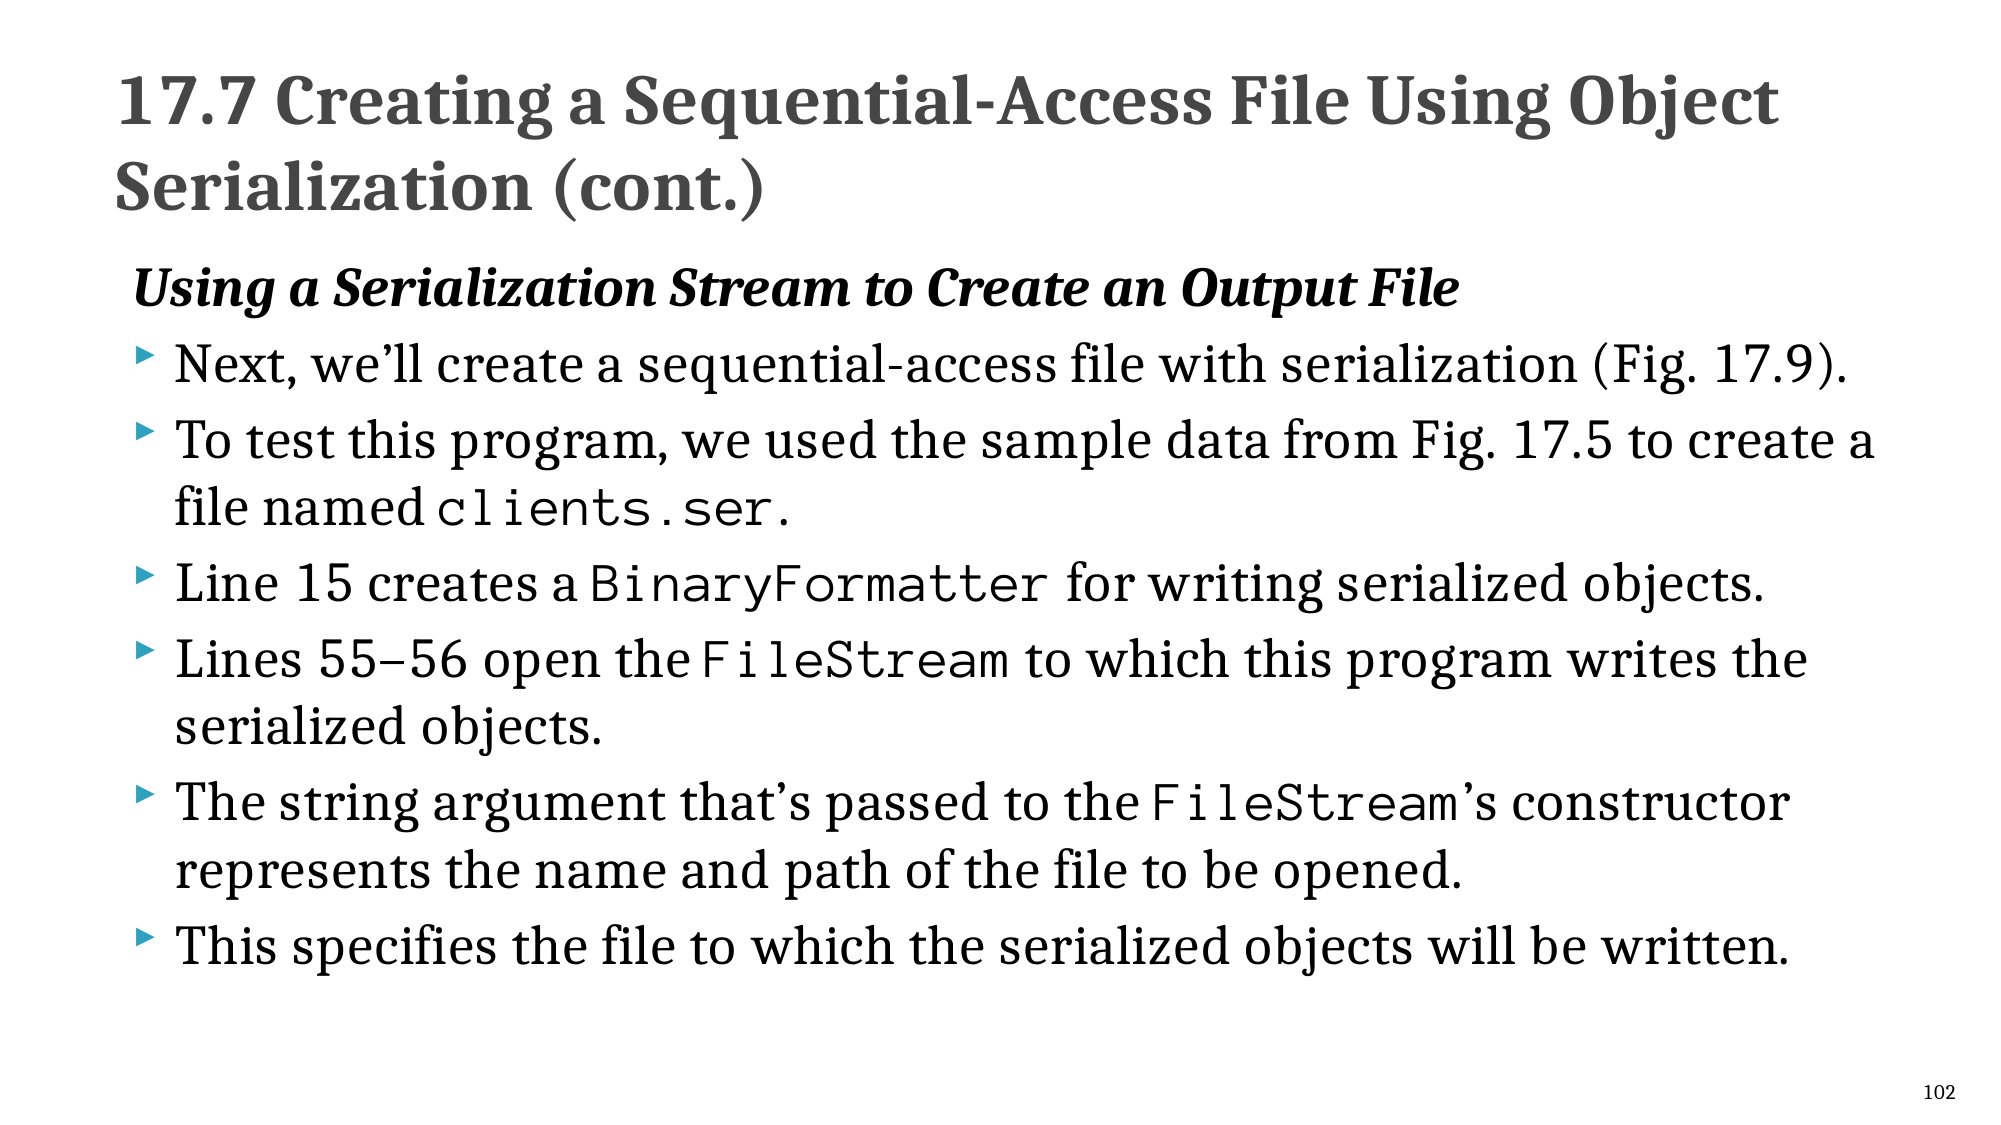

# 17.7 Creating a Sequential-Access File Using Object Serialization (cont.)
Using a Serialization Stream to Create an Output File
Next, we’ll create a sequential-access file with serialization (Fig. 17.9).
To test this program, we used the sample data from Fig. 17.5 to create a file named clients.ser.
Line 15 creates a BinaryFormatter for writing serialized objects.
Lines 55–56 open the FileStream to which this program writes the serialized objects.
The string argument that’s passed to the FileStream’s constructor represents the name and path of the file to be opened.
This specifies the file to which the serialized objects will be written.
102